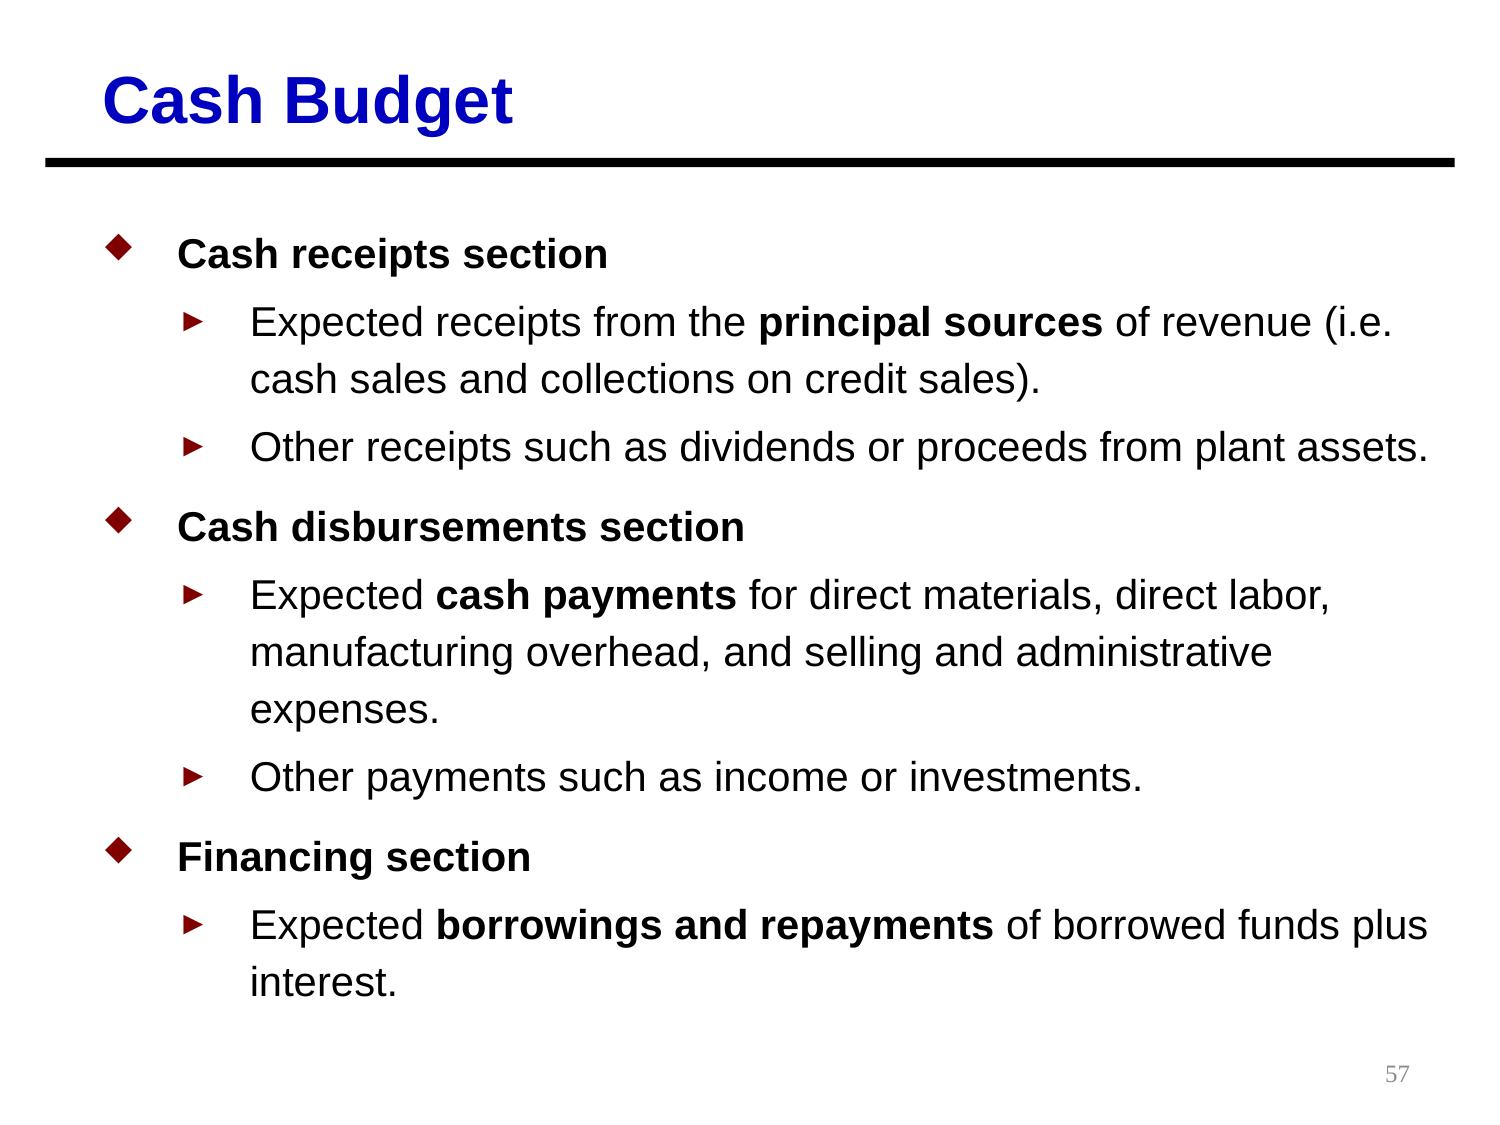

Cash Budget

Cash receipts section
Expected receipts from the principal sources of revenue (i.e. cash sales and collections on credit sales).
Other receipts such as dividends or proceeds from plant assets.
Cash disbursements section
Expected cash payments for direct materials, direct labor, manufacturing overhead, and selling and administrative expenses.
Other payments such as income or investments.
Financing section
Expected borrowings and repayments of borrowed funds plus interest.
57